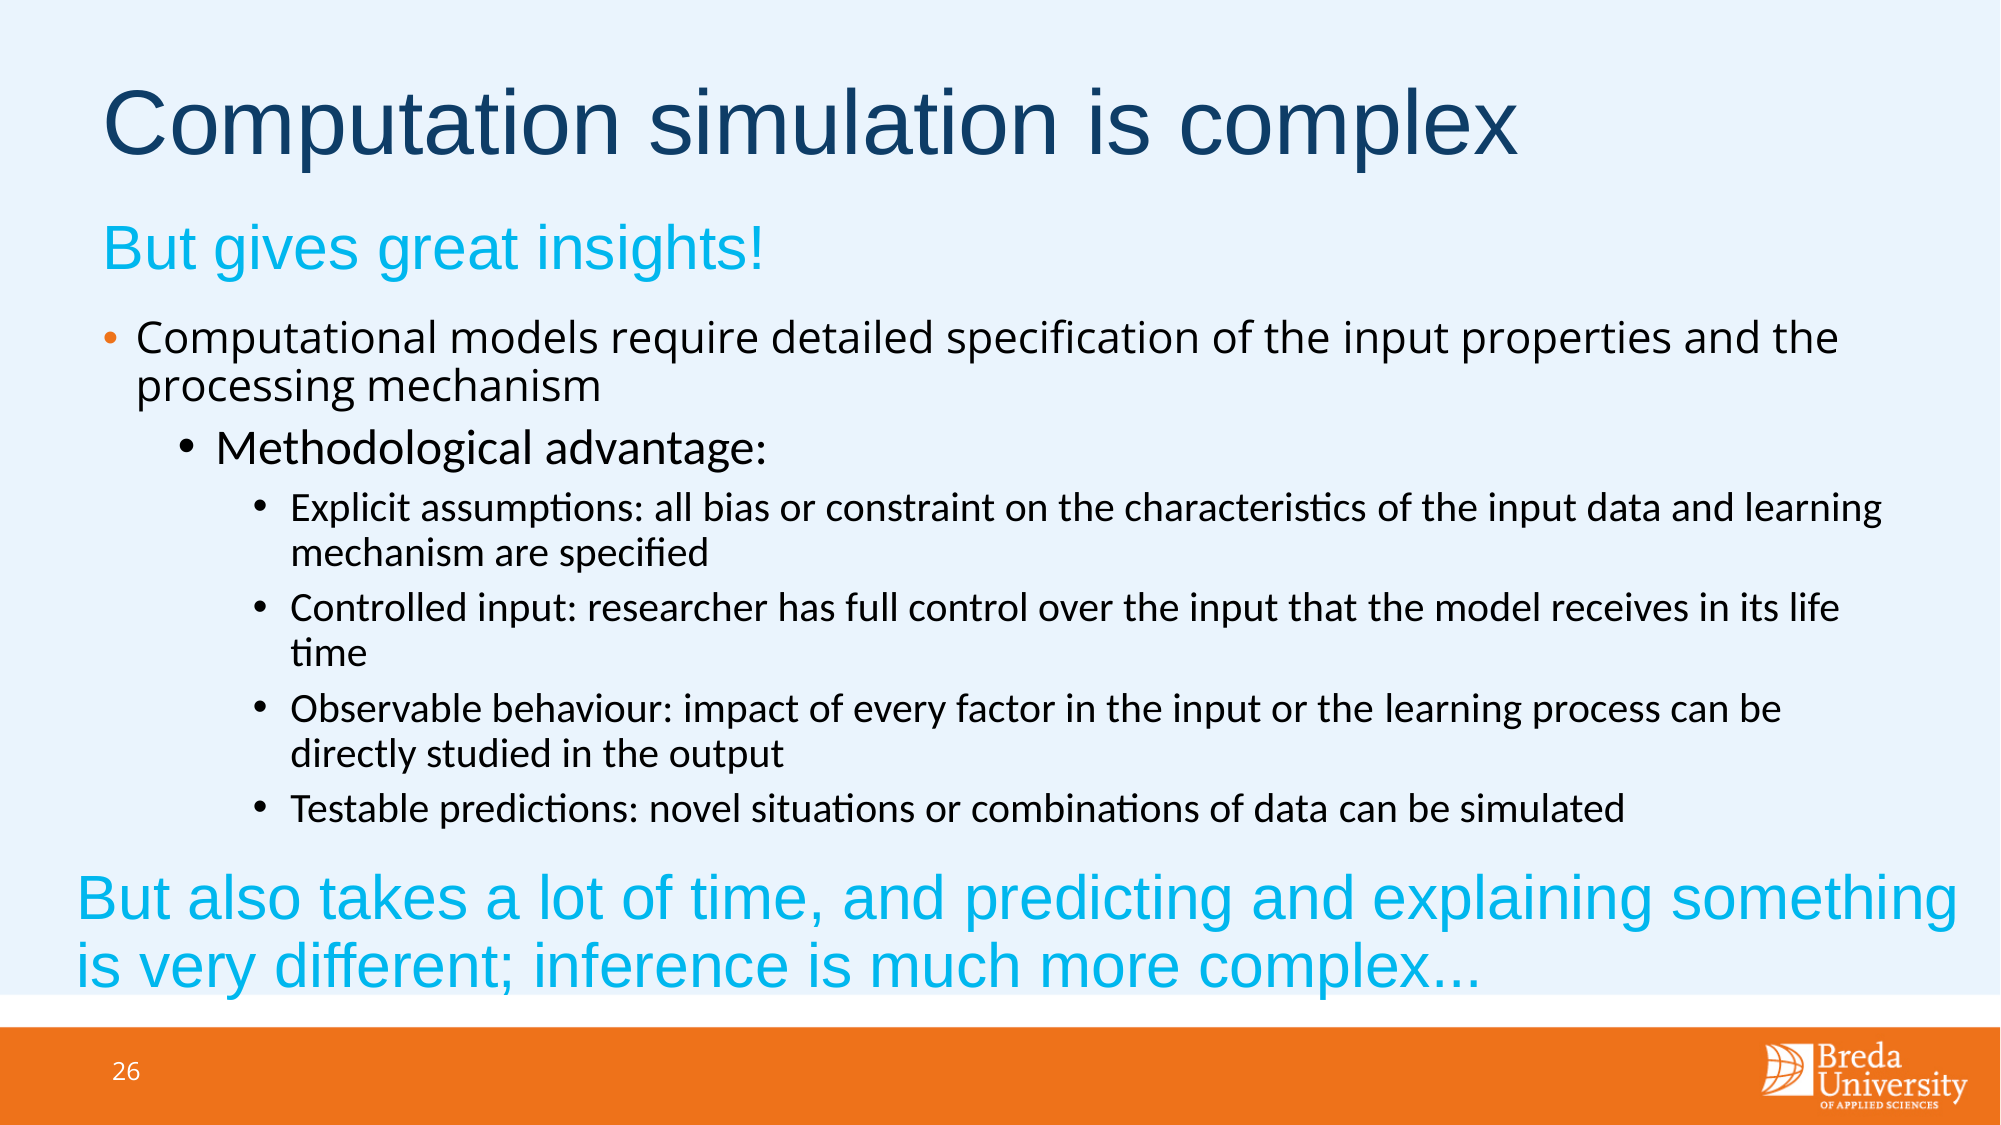

# Computation simulation is complex
But gives great insights!
Computational models require detailed specification of the input properties and the processing mechanism
Methodological advantage:
Explicit assumptions: all bias or constraint on the characteristics of the input data and learning mechanism are specified
Controlled input: researcher has full control over the input that the model receives in its life time
Observable behaviour: impact of every factor in the input or the learning process can be directly studied in the output
Testable predictions: novel situations or combinations of data can be simulated
But also takes a lot of time, and predicting and explaining something is very different; inference is much more complex...
26